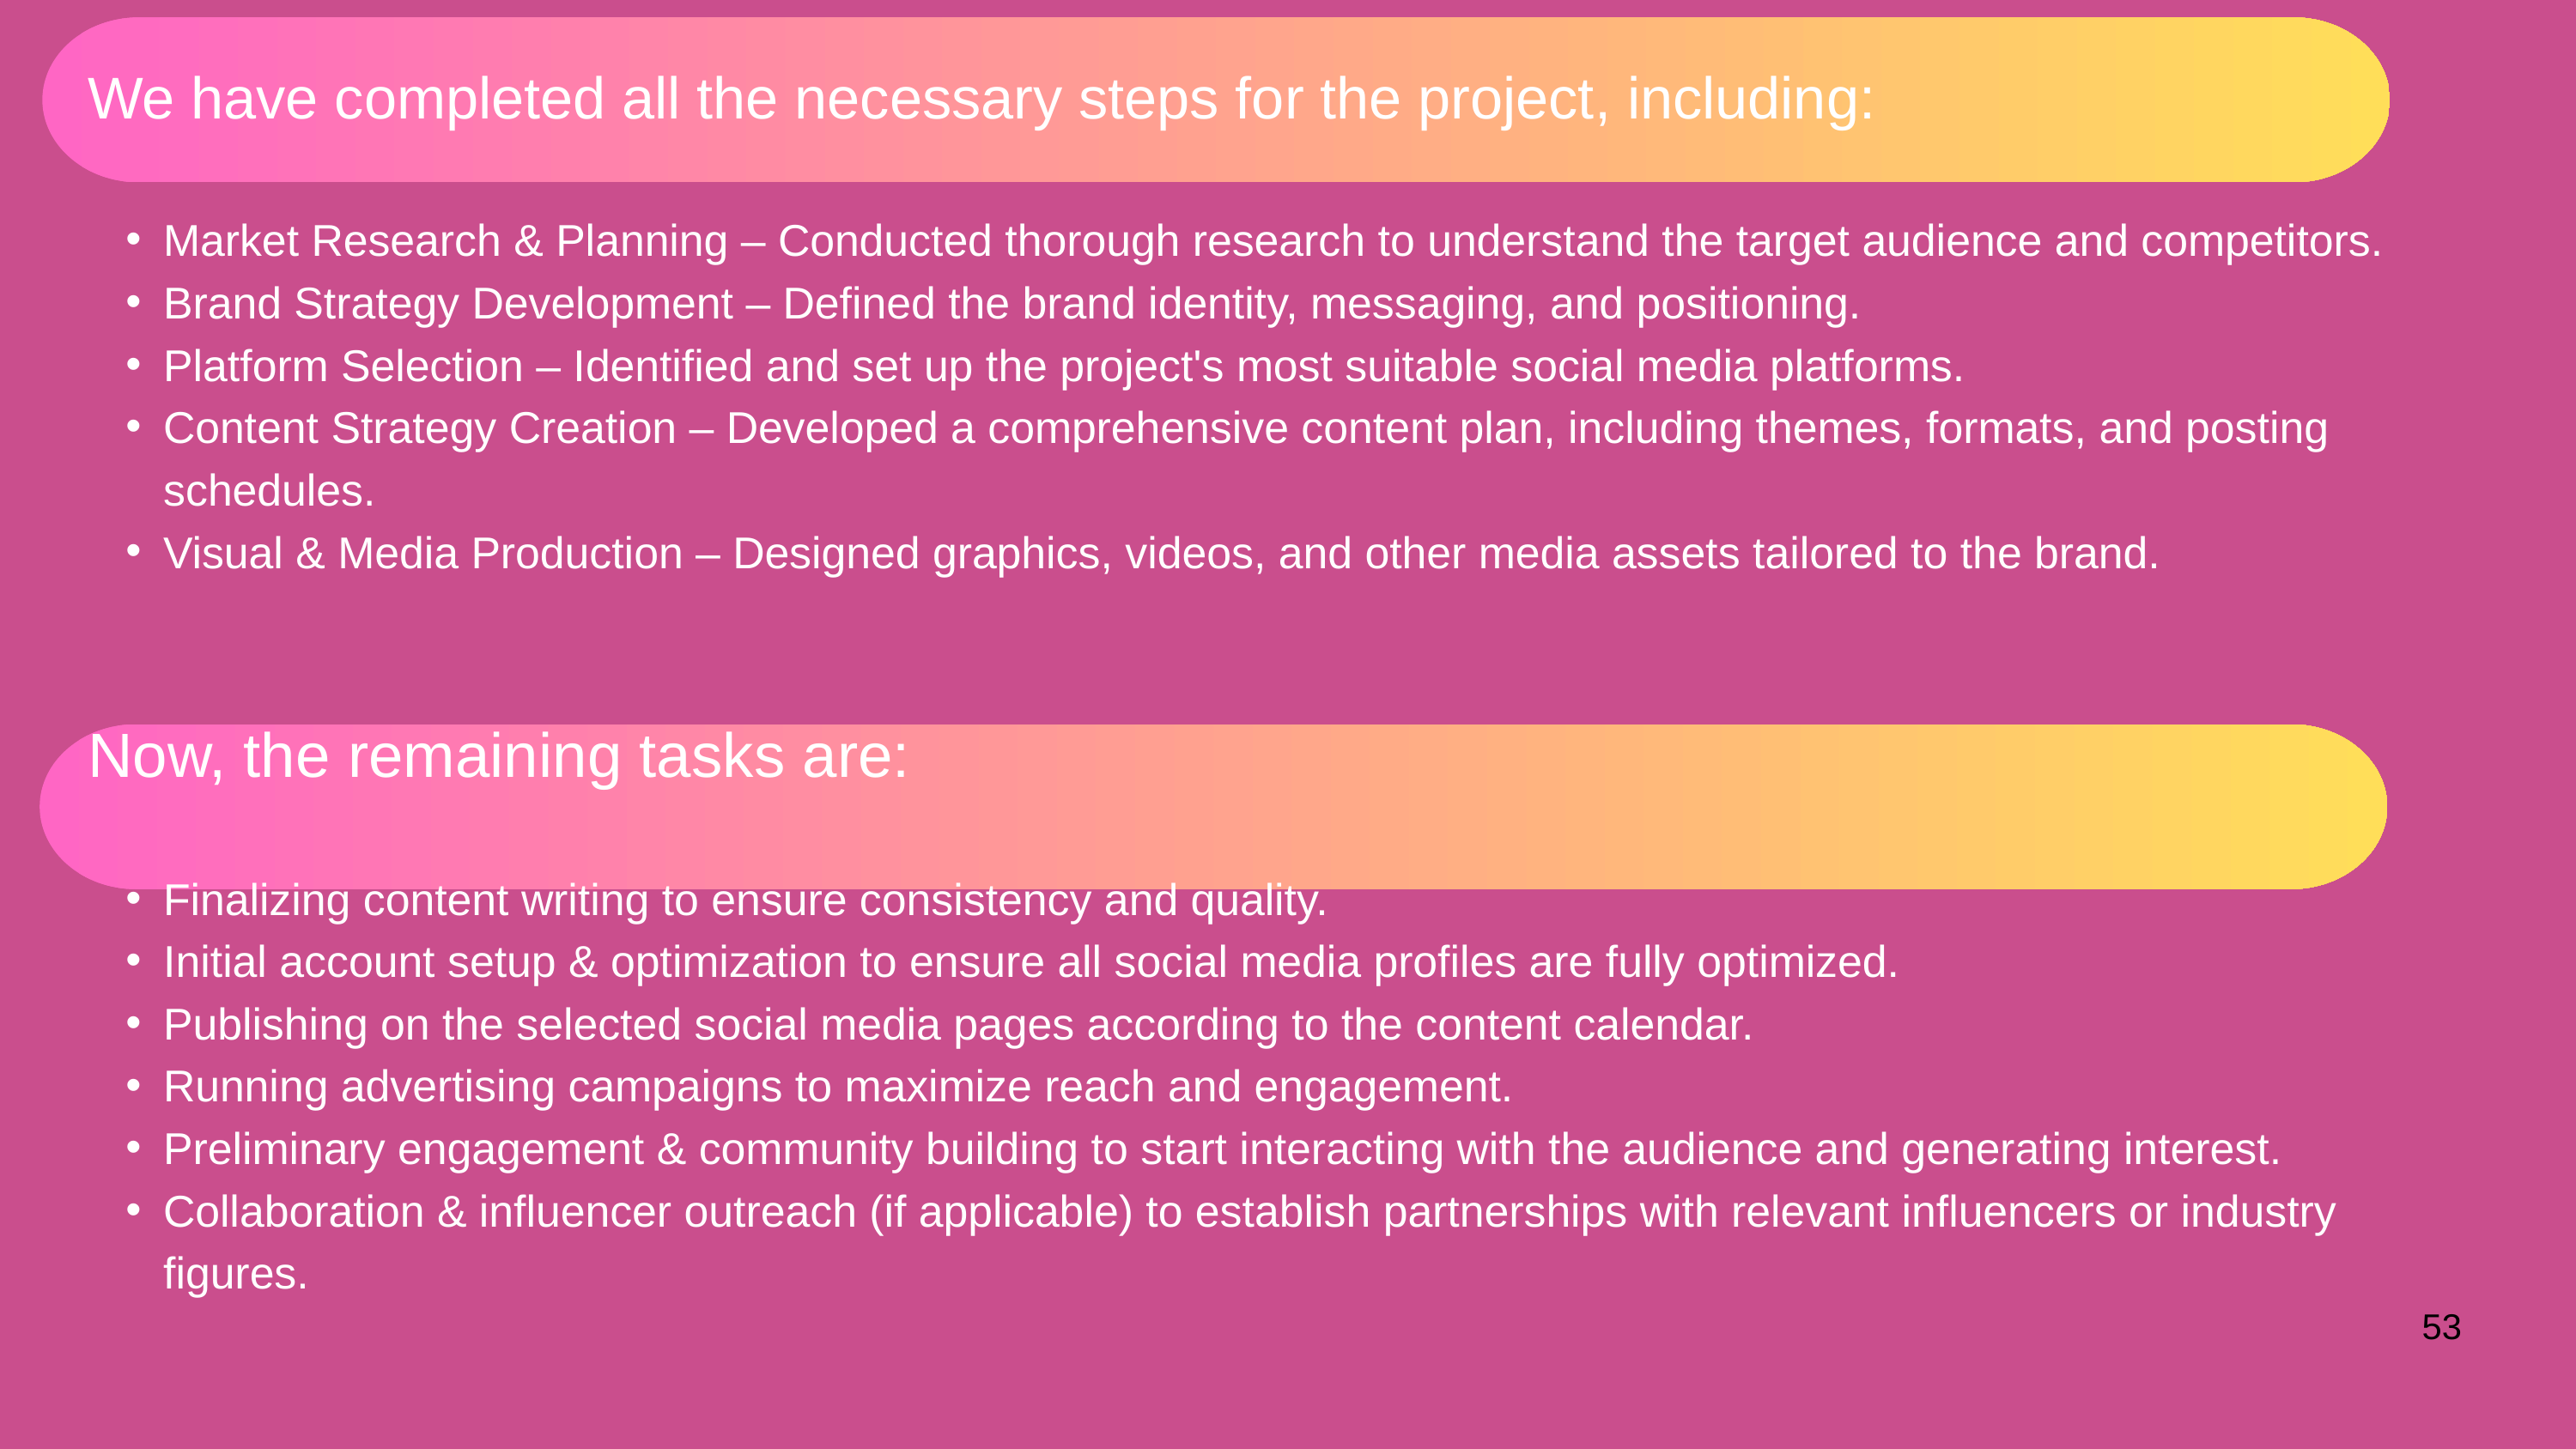

We have completed all the necessary steps for the project, including:

Market Research & Planning – Conducted thorough research to understand the target audience and competitors.
Brand Strategy Development – Defined the brand identity, messaging, and positioning.
Platform Selection – Identified and set up the project's most suitable social media platforms.
Content Strategy Creation – Developed a comprehensive content plan, including themes, formats, and posting schedules.
Visual & Media Production – Designed graphics, videos, and other media assets tailored to the brand.

Now, the remaining tasks are:

Finalizing content writing to ensure consistency and quality.
Initial account setup & optimization to ensure all social media profiles are fully optimized.
Publishing on the selected social media pages according to the content calendar.
Running advertising campaigns to maximize reach and engagement.
Preliminary engagement & community building to start interacting with the audience and generating interest.
Collaboration & influencer outreach (if applicable) to establish partnerships with relevant influencers or industry figures.

53